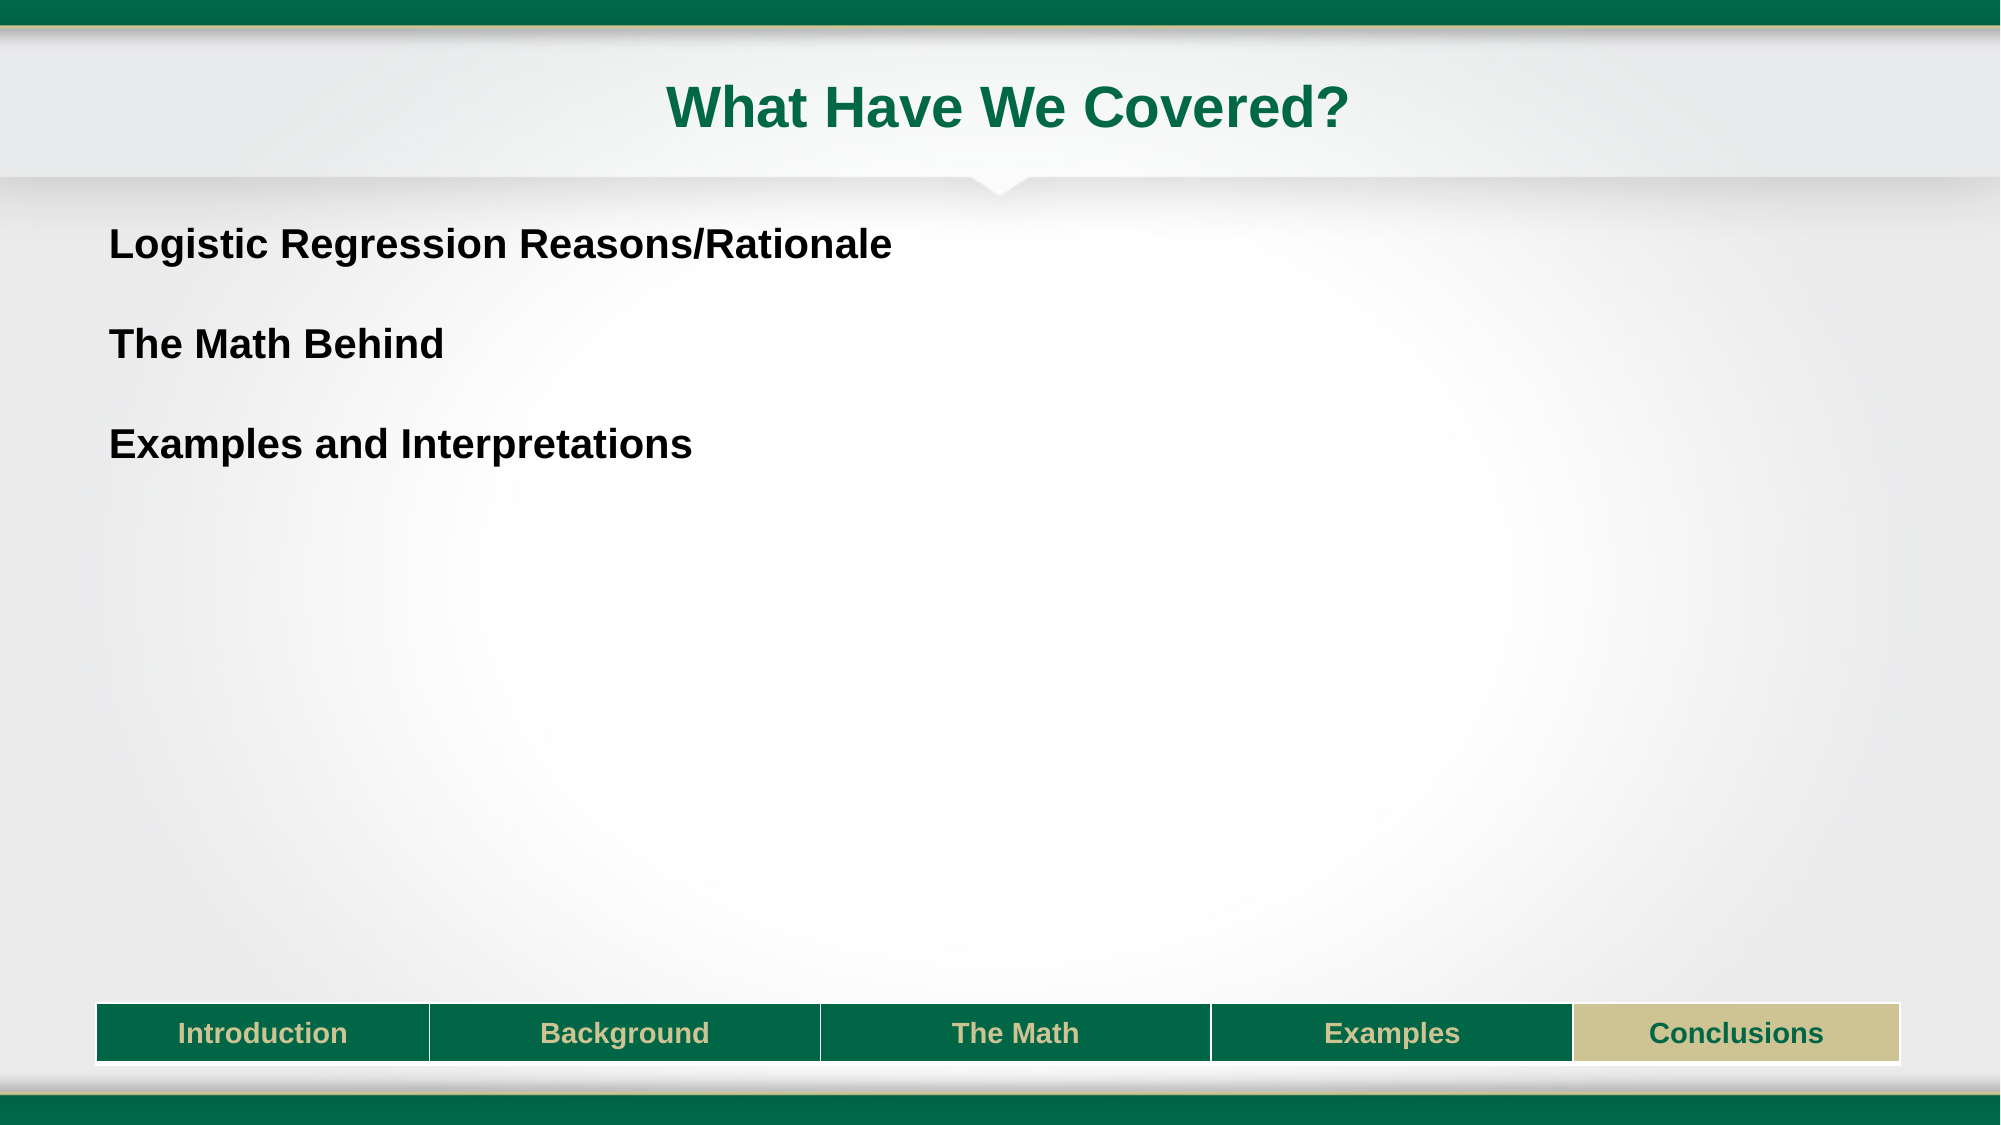

# What Have We Covered?
Logistic Regression Reasons/Rationale
The Math Behind
Examples and Interpretations

| Introduction | Background | The Math | Examples | Conclusions |
| --- | --- | --- | --- | --- |